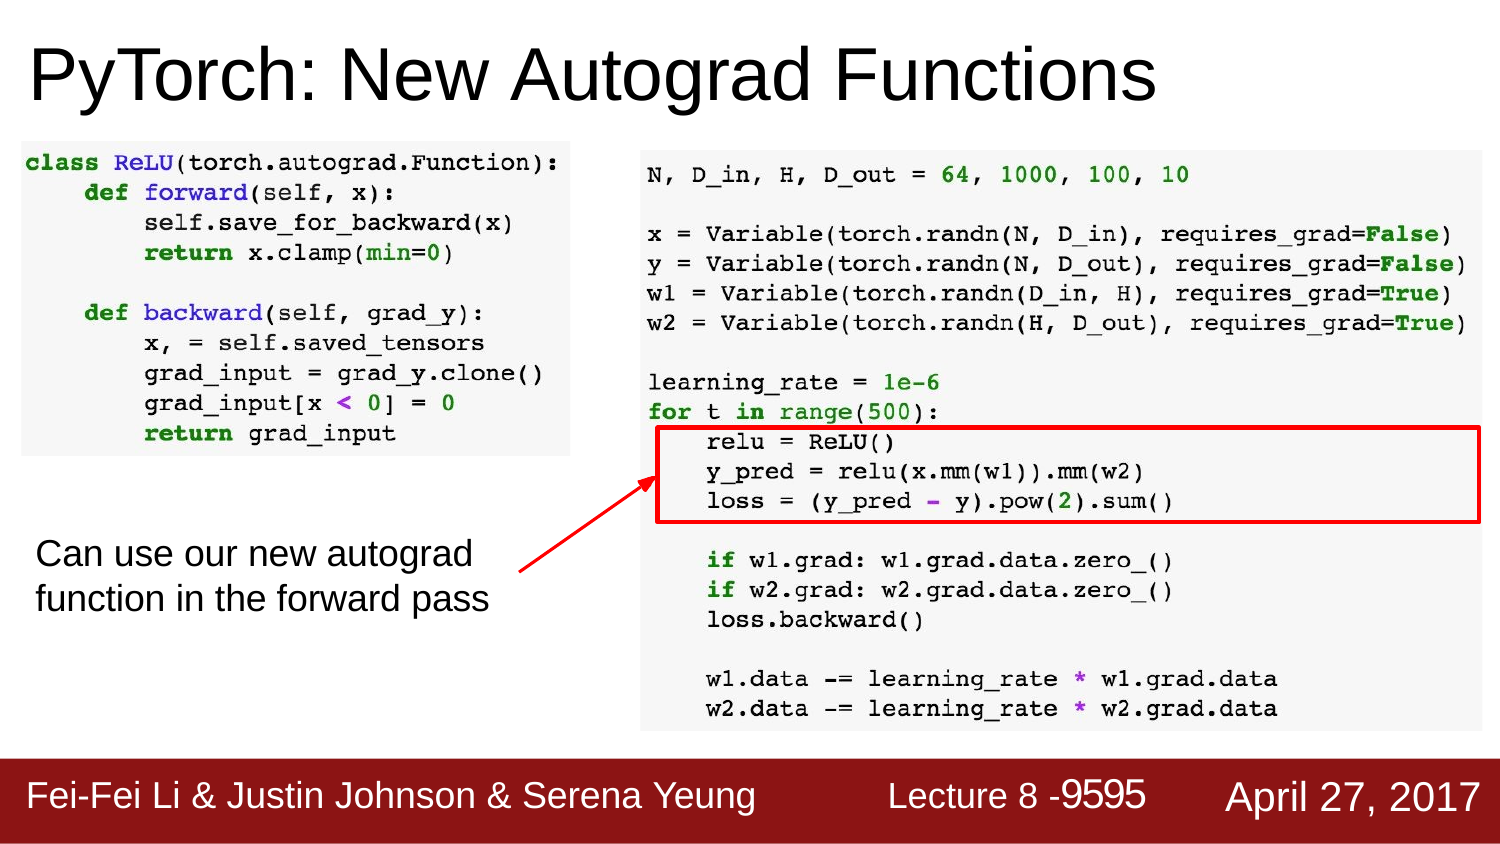

# PyTorch: New Autograd Functions

Can use our new autograd  function in the forward pass
Lecture 8 -9595
April 27, 2017
Fei-Fei Li & Justin Johnson & Serena Yeung